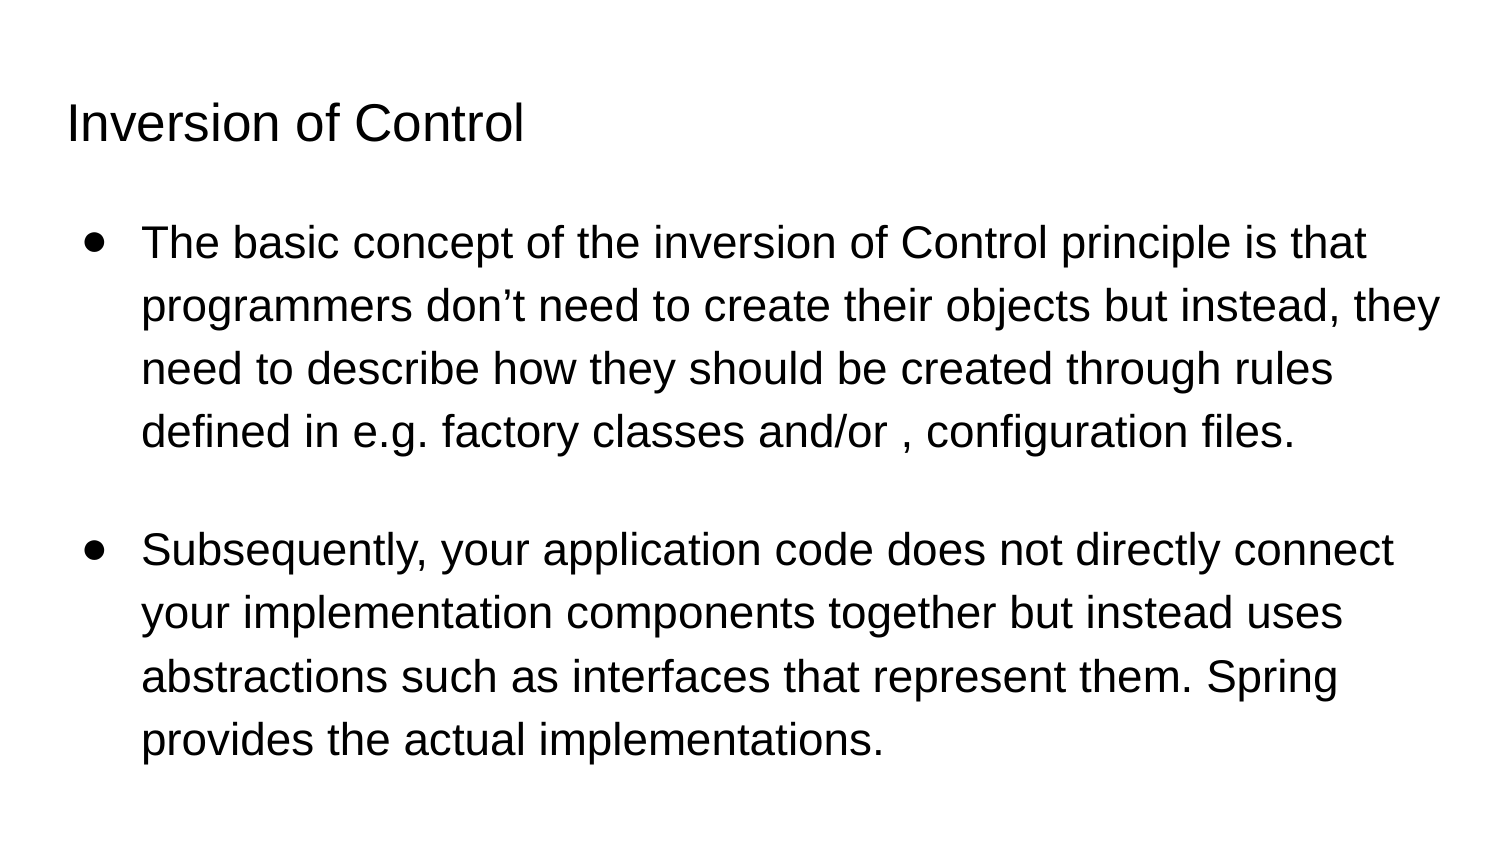

# Inversion of Control
The basic concept of the inversion of Control principle is that programmers don’t need to create their objects but instead, they need to describe how they should be created through rules defined in e.g. factory classes and/or , configuration files.
Subsequently, your application code does not directly connect your implementation components together but instead uses abstractions such as interfaces that represent them. Spring provides the actual implementations.